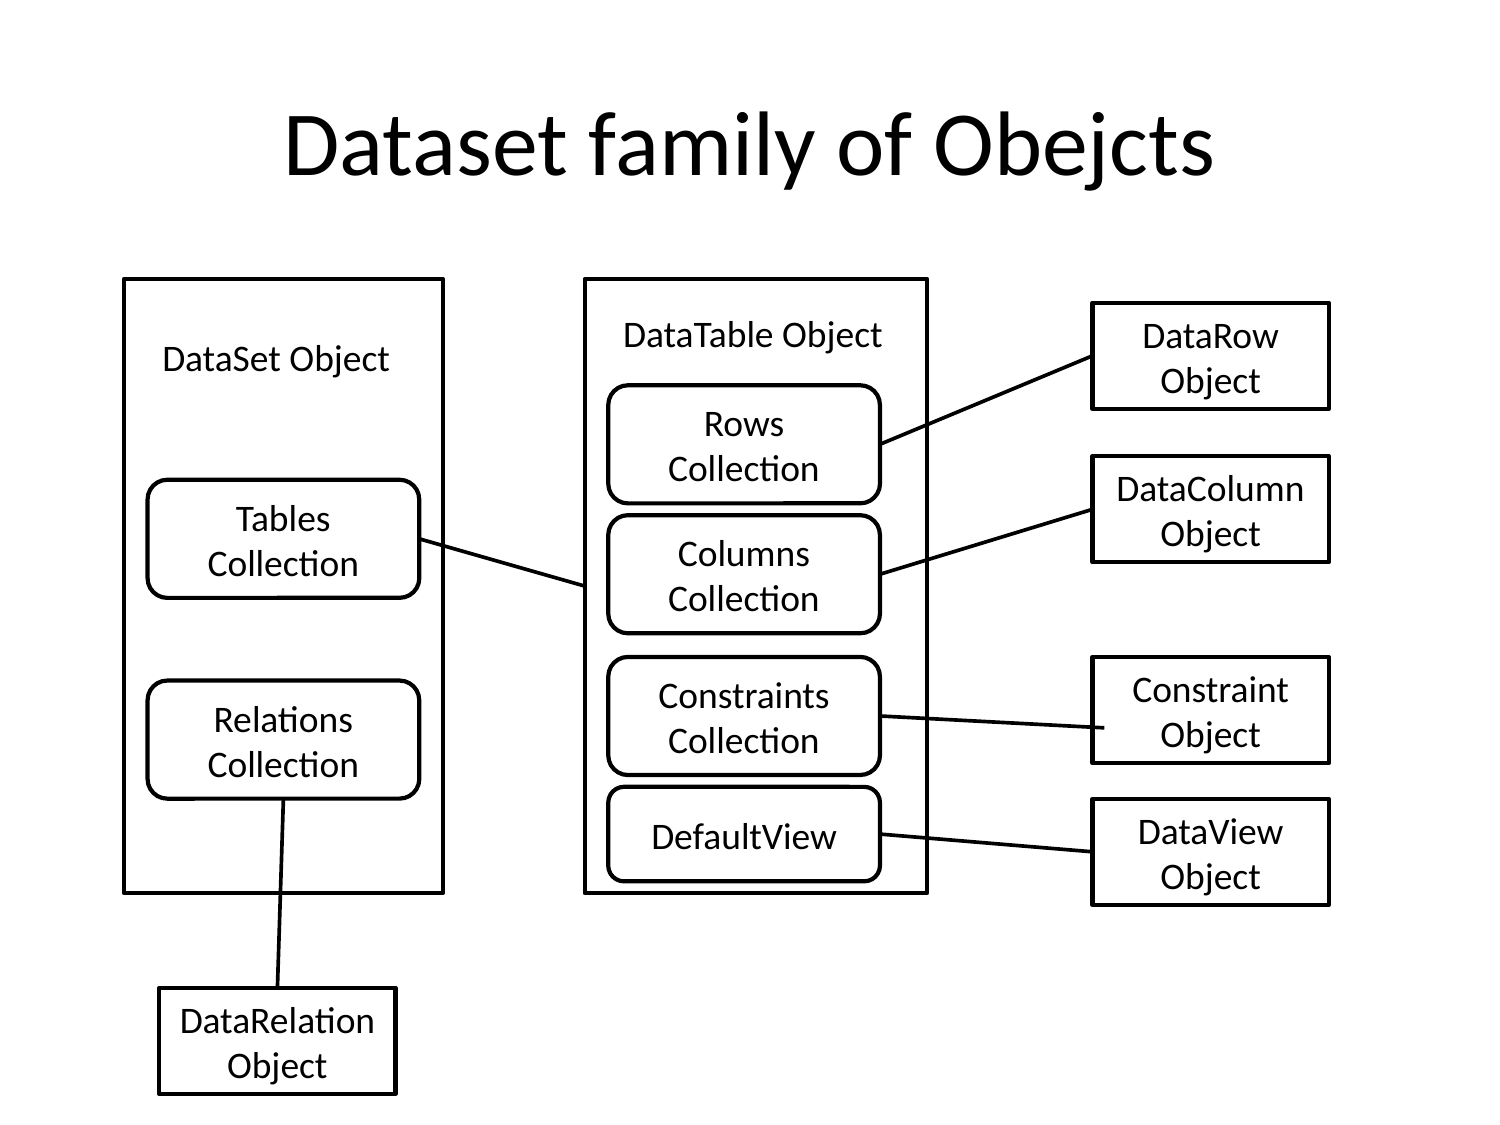

# Dataset family of Obejcts

DataTable Object
DataRow Object
DataSet Object
Rows Collection
DataColumn Object
Tables Collection
Columns Collection
Constraints Collection
Constraint Object
Relations Collection
DefaultView
DataView Object
DataRelation Object